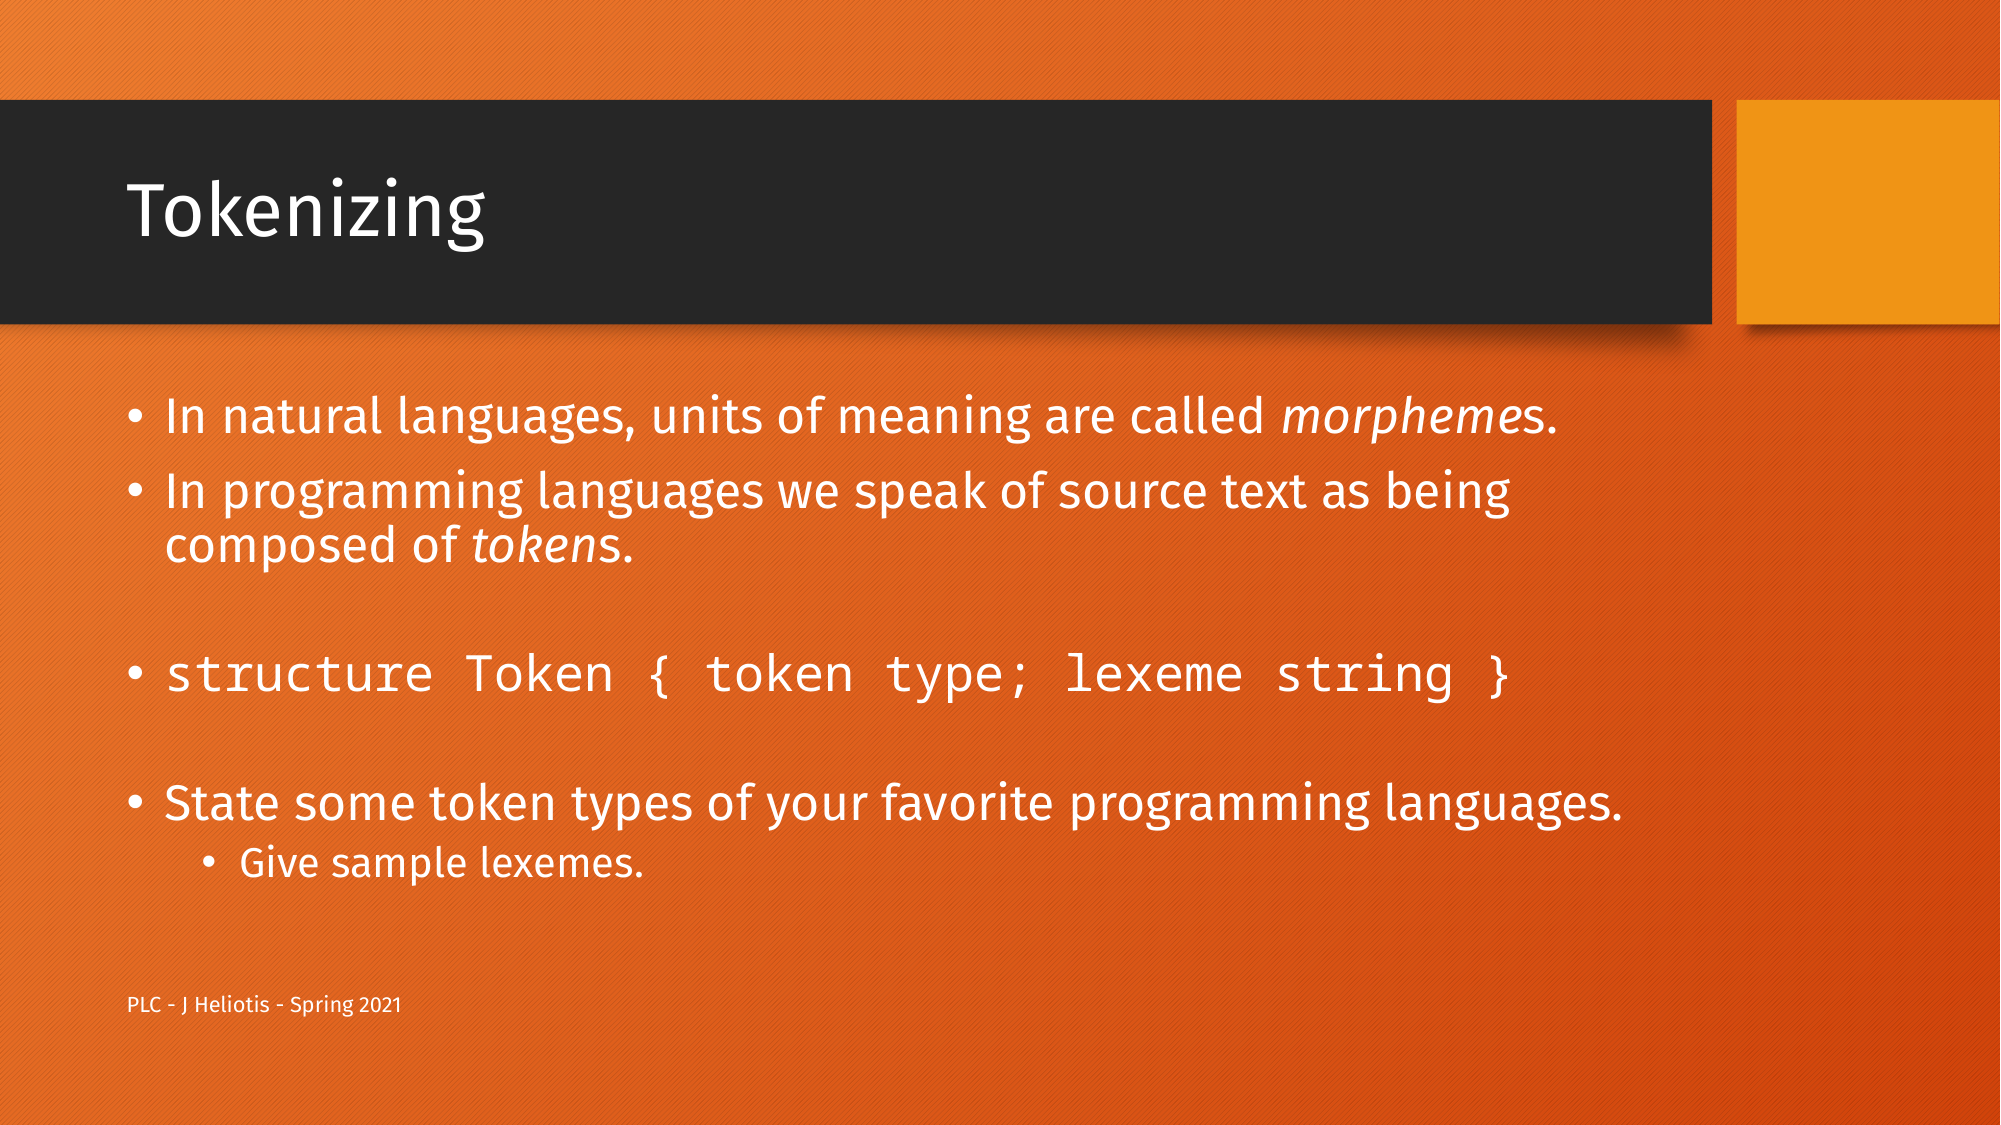

# Tokenizing
In natural languages, units of meaning are called morphemes.
In programming languages we speak of source text as being composed of tokens.
structure Token { token type; lexeme string }
State some token types of your favorite programming languages.
Give sample lexemes.

PLC - J Heliotis - Spring 2021